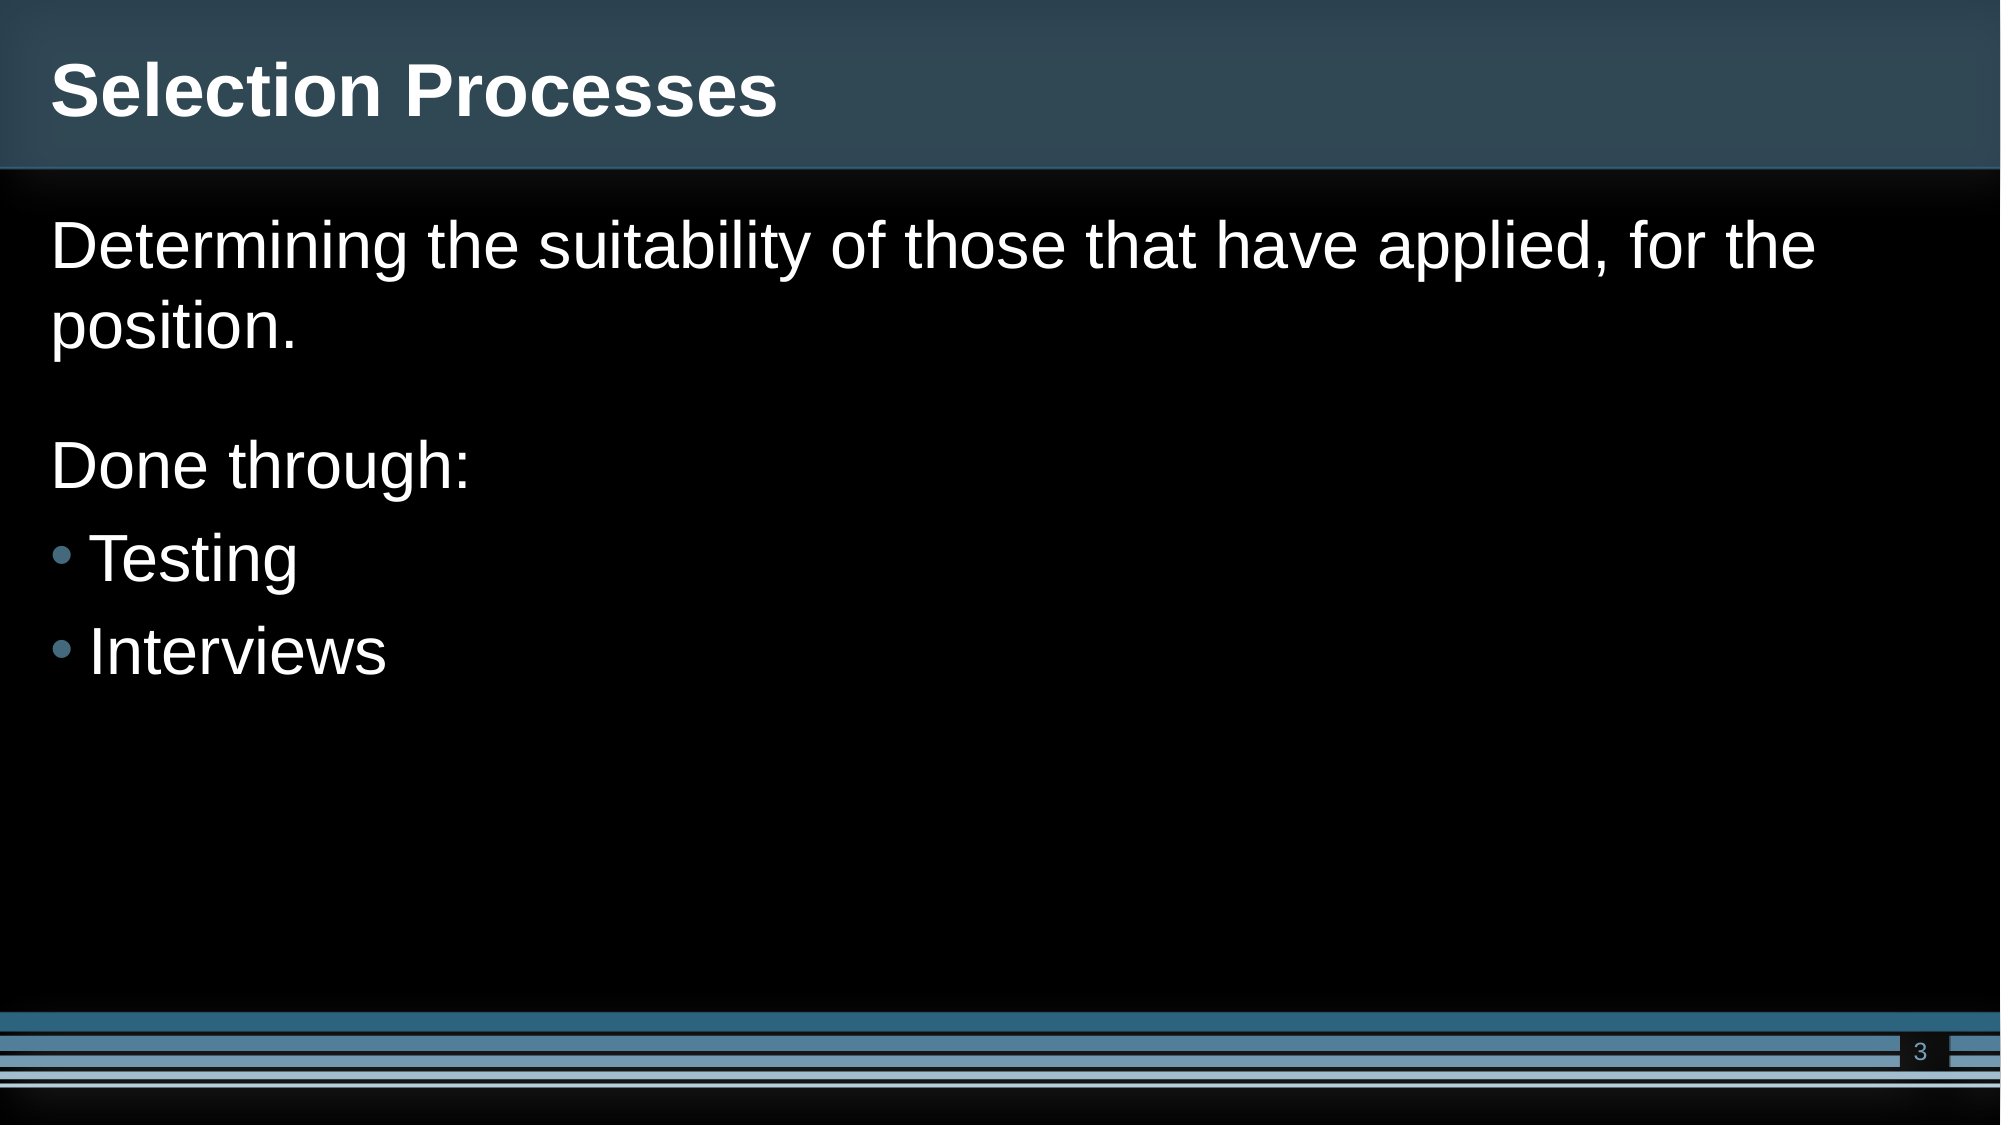

# Selection Processes
Determining the suitability of those that have applied, for the position.

Done through:
Testing
Interviews
3